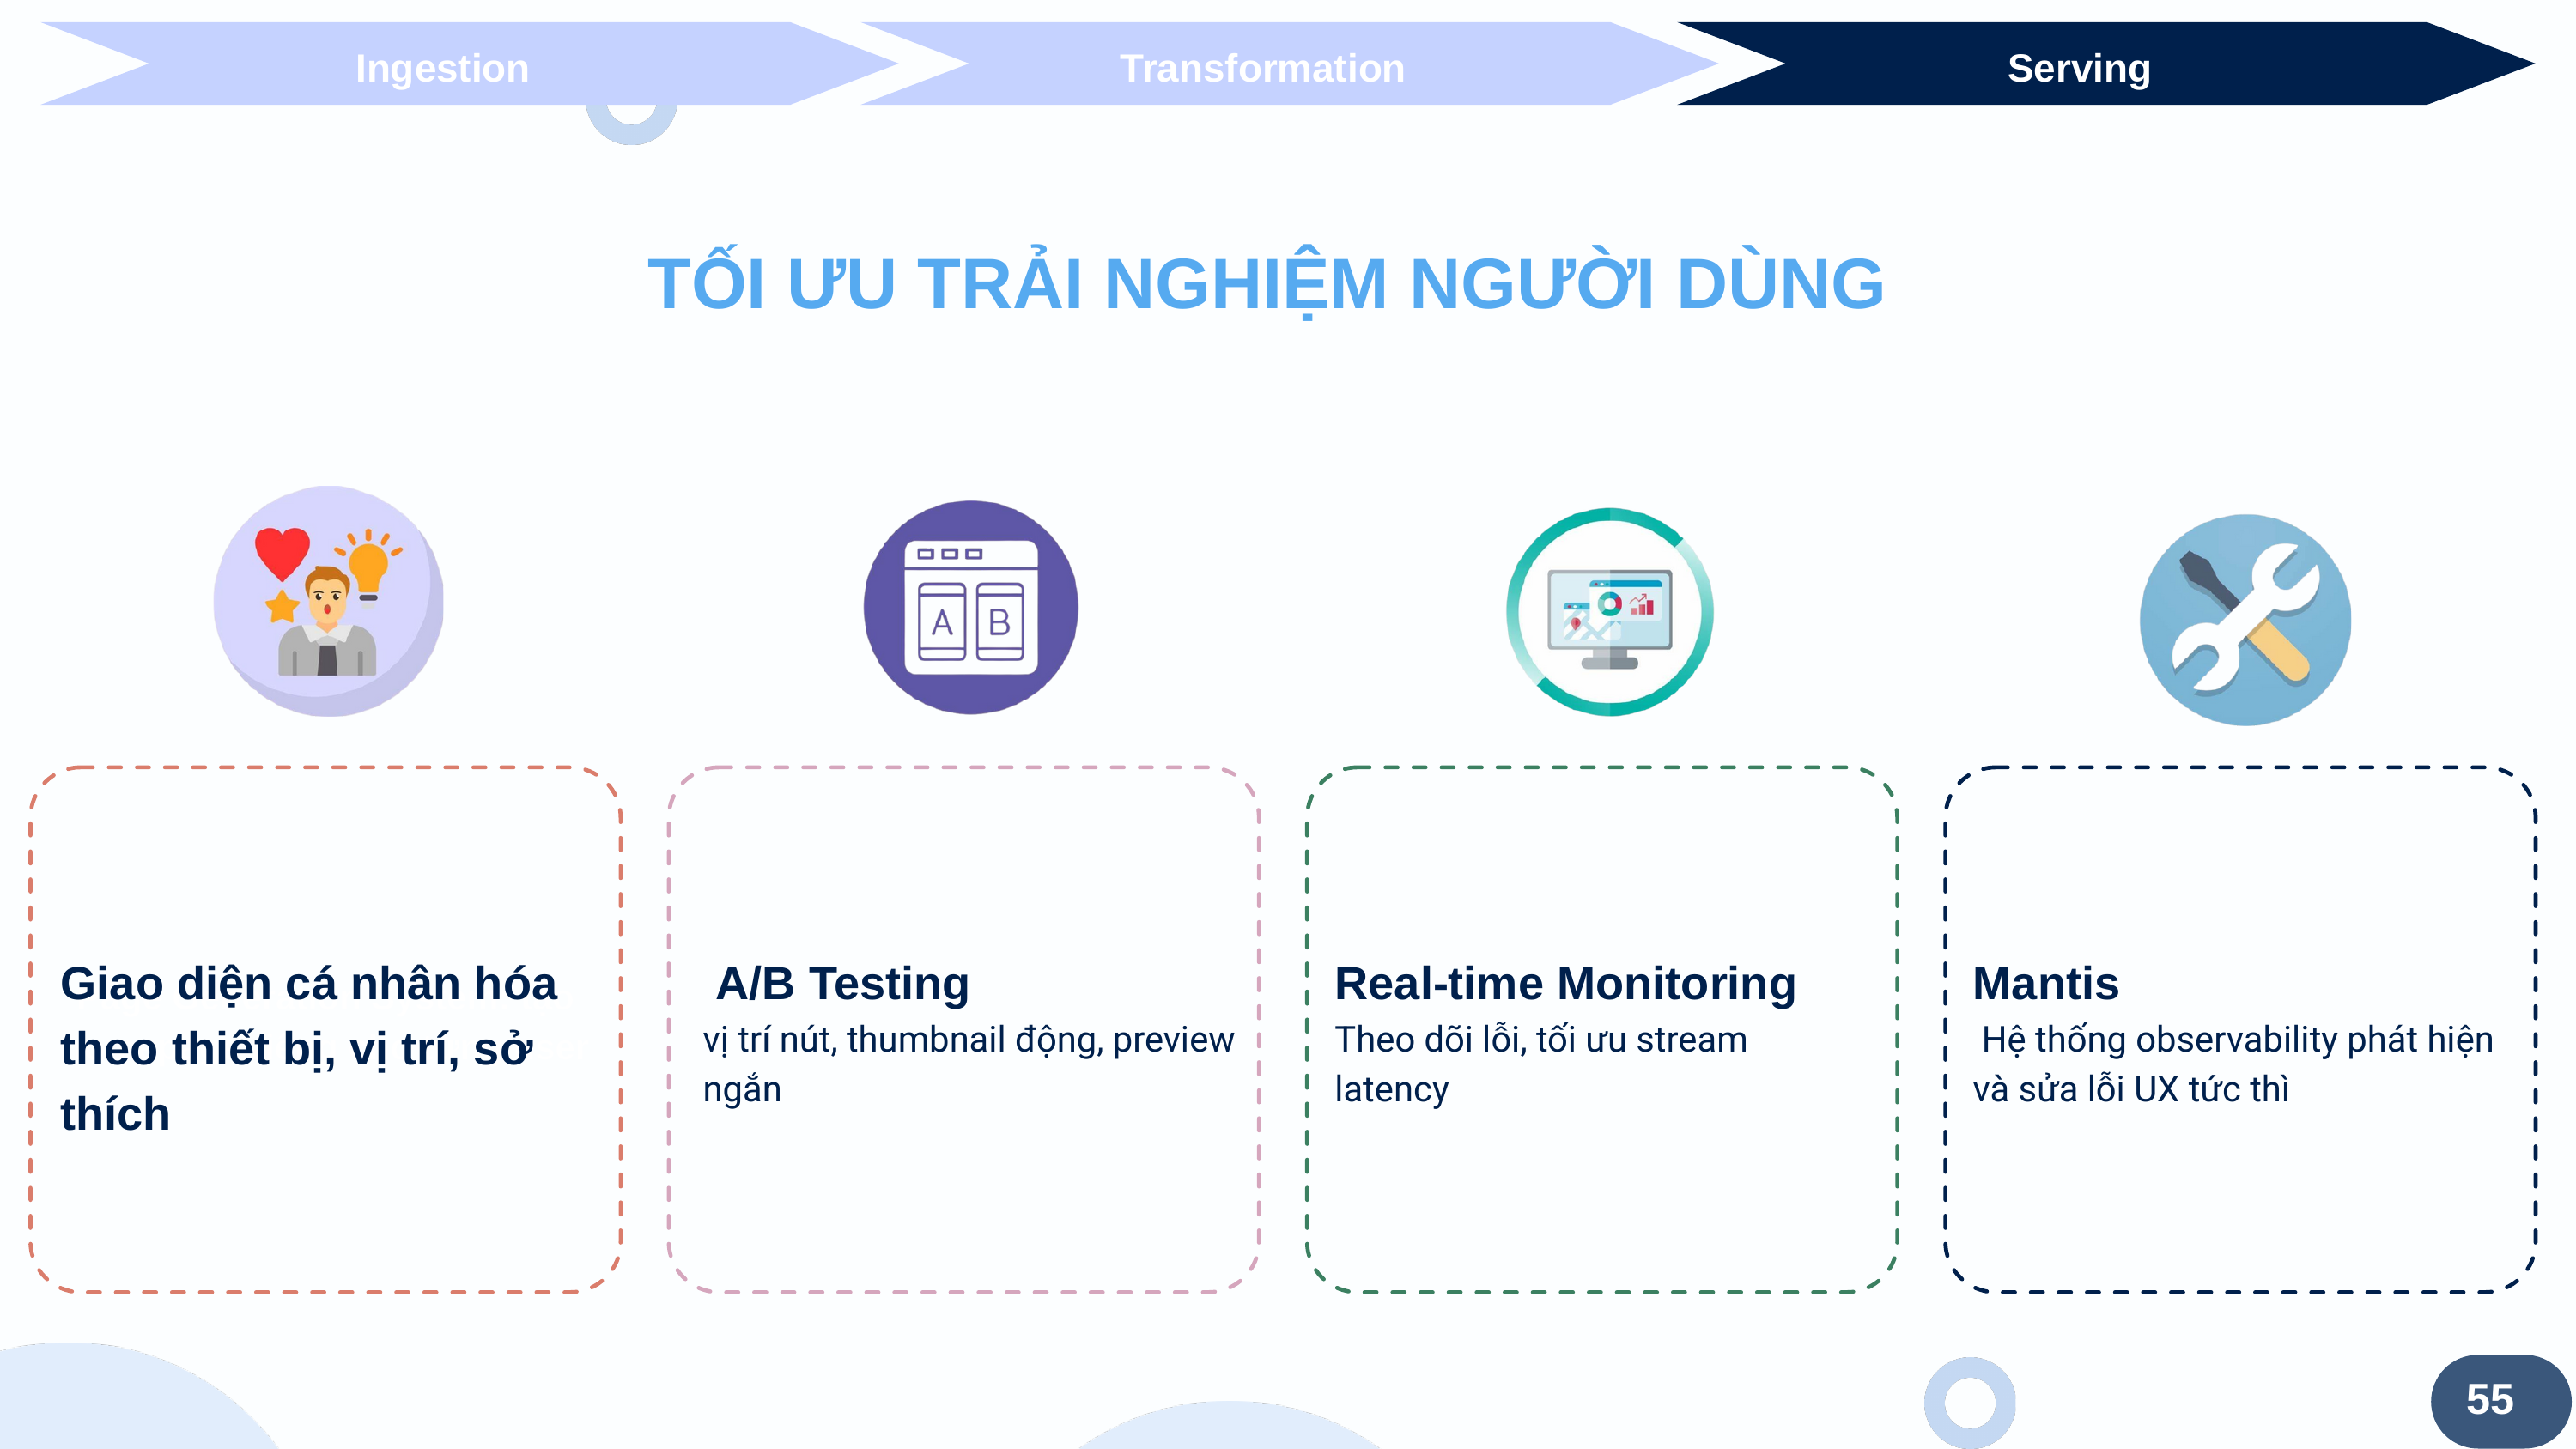

Ingestion

Transformation

Serving

TỐI ƯU TRẢI NGHIỆM NGƯỜI DÙNG

Page Generation System: tạo homepage riêng cho từng user

Giao diện cá nhân hóa theo thiết bị, vị trí, sở thích
 A/B Testing
vị trí nút, thumbnail động, preview ngắn
Real-time Monitoring
Theo dõi lỗi, tối ưu stream latency
Mantis
 Hệ thống observability phát hiện và sửa lỗi UX tức thì

55